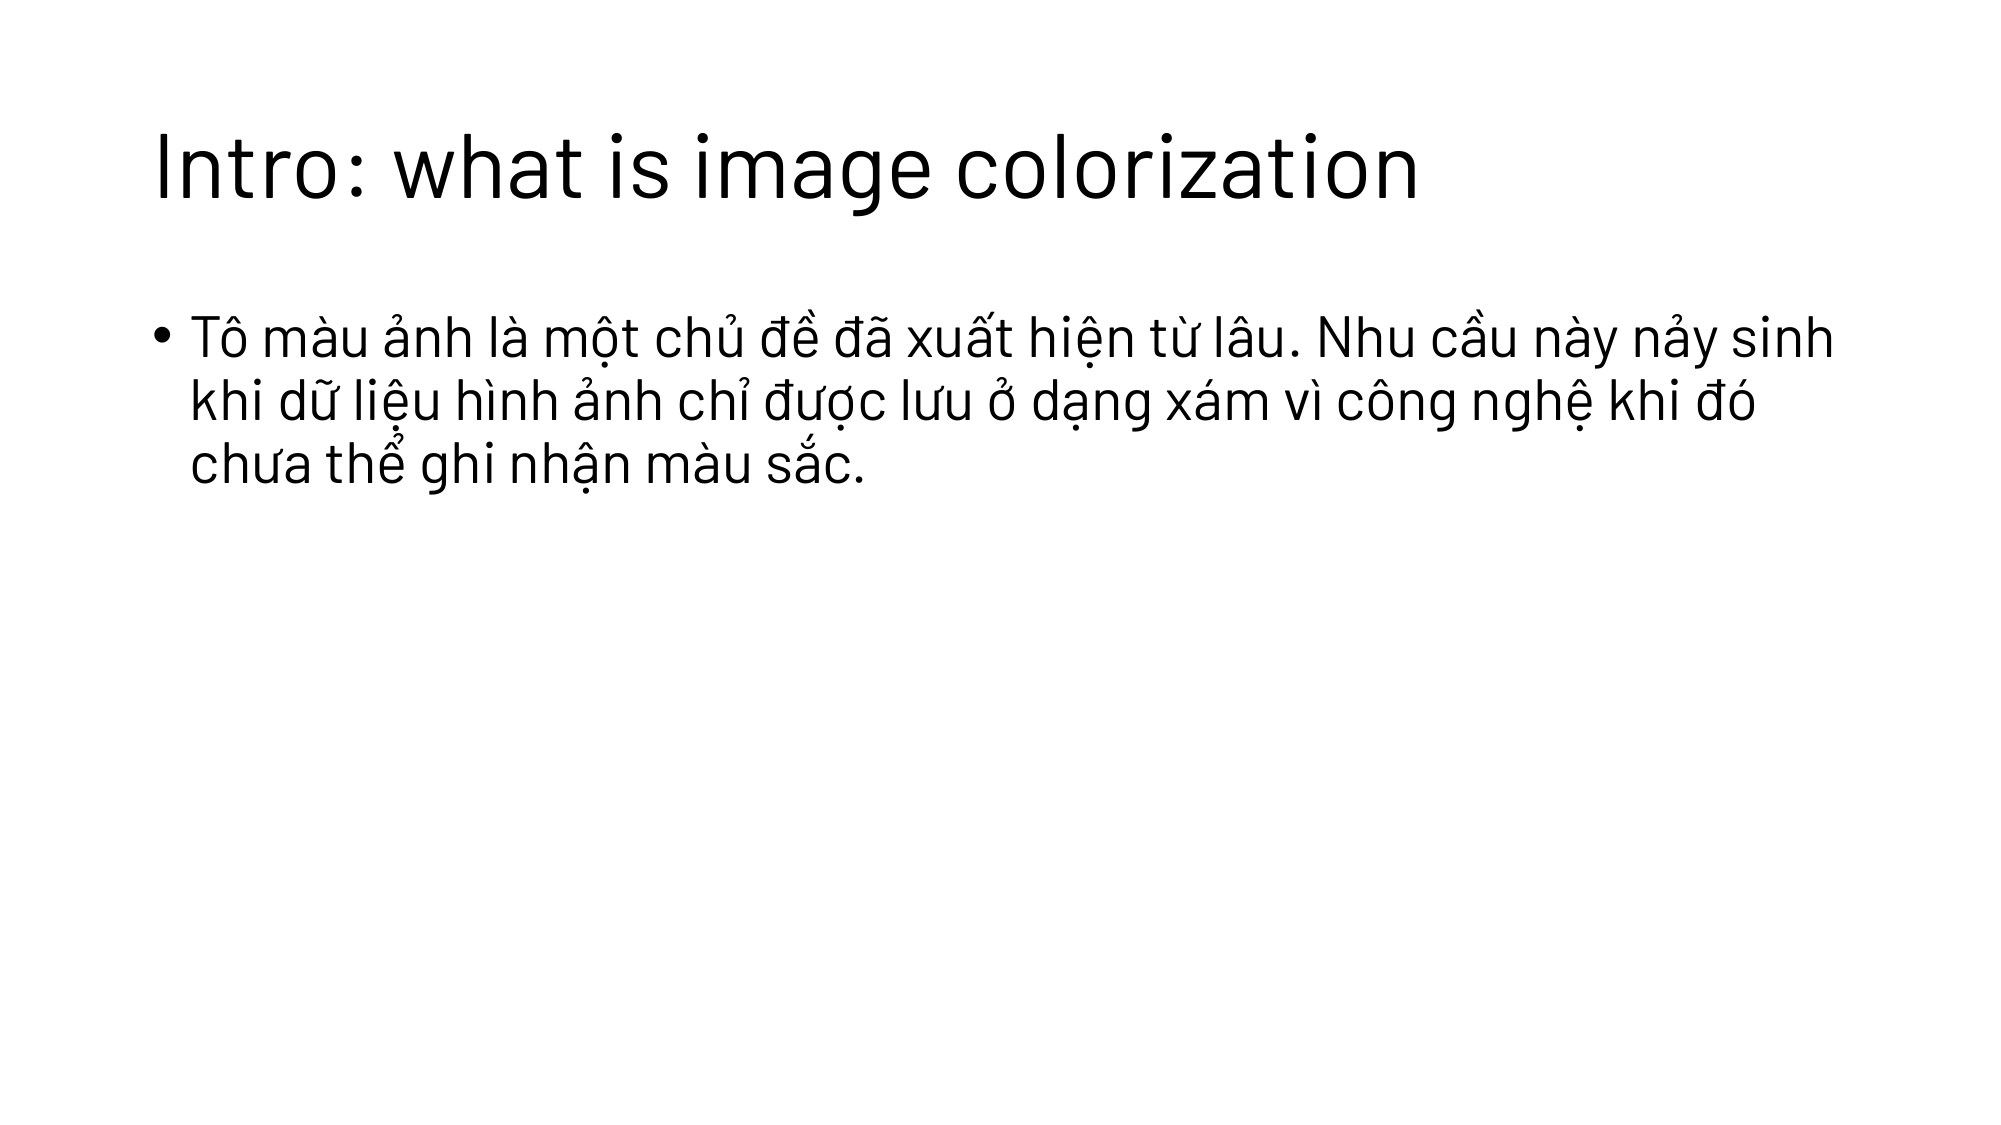

# Intro: what is image colorization
Tô màu ảnh là một chủ đề đã xuất hiện từ lâu. Nhu cầu này nảy sinh khi dữ liệu hình ảnh chỉ được lưu ở dạng xám vì công nghệ khi đó chưa thể ghi nhận màu sắc.